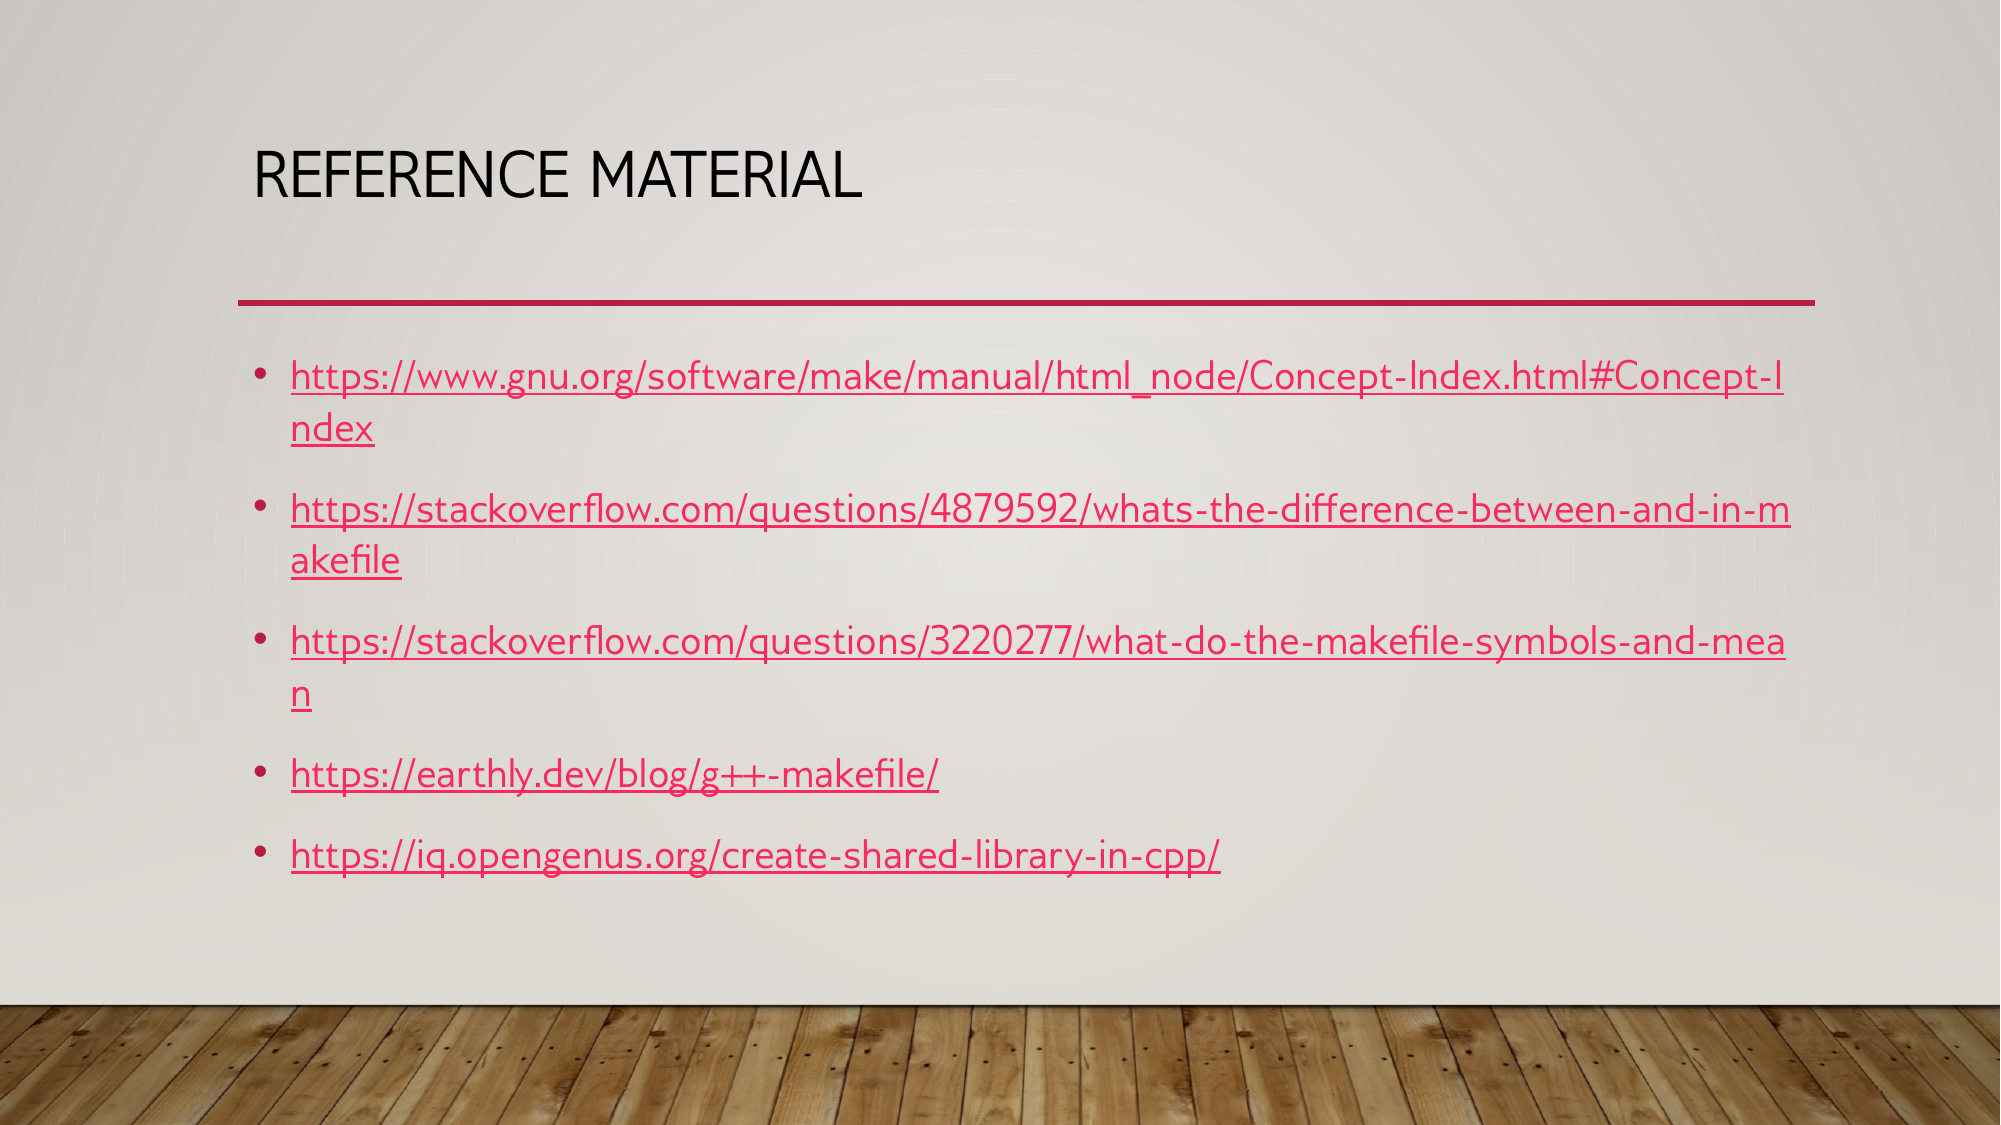

# Reference material
https://www.gnu.org/software/make/manual/html_node/Concept-Index.html#Concept-Index
https://stackoverflow.com/questions/4879592/whats-the-difference-between-and-in-makefile
https://stackoverflow.com/questions/3220277/what-do-the-makefile-symbols-and-mean
https://earthly.dev/blog/g++-makefile/
https://iq.opengenus.org/create-shared-library-in-cpp/